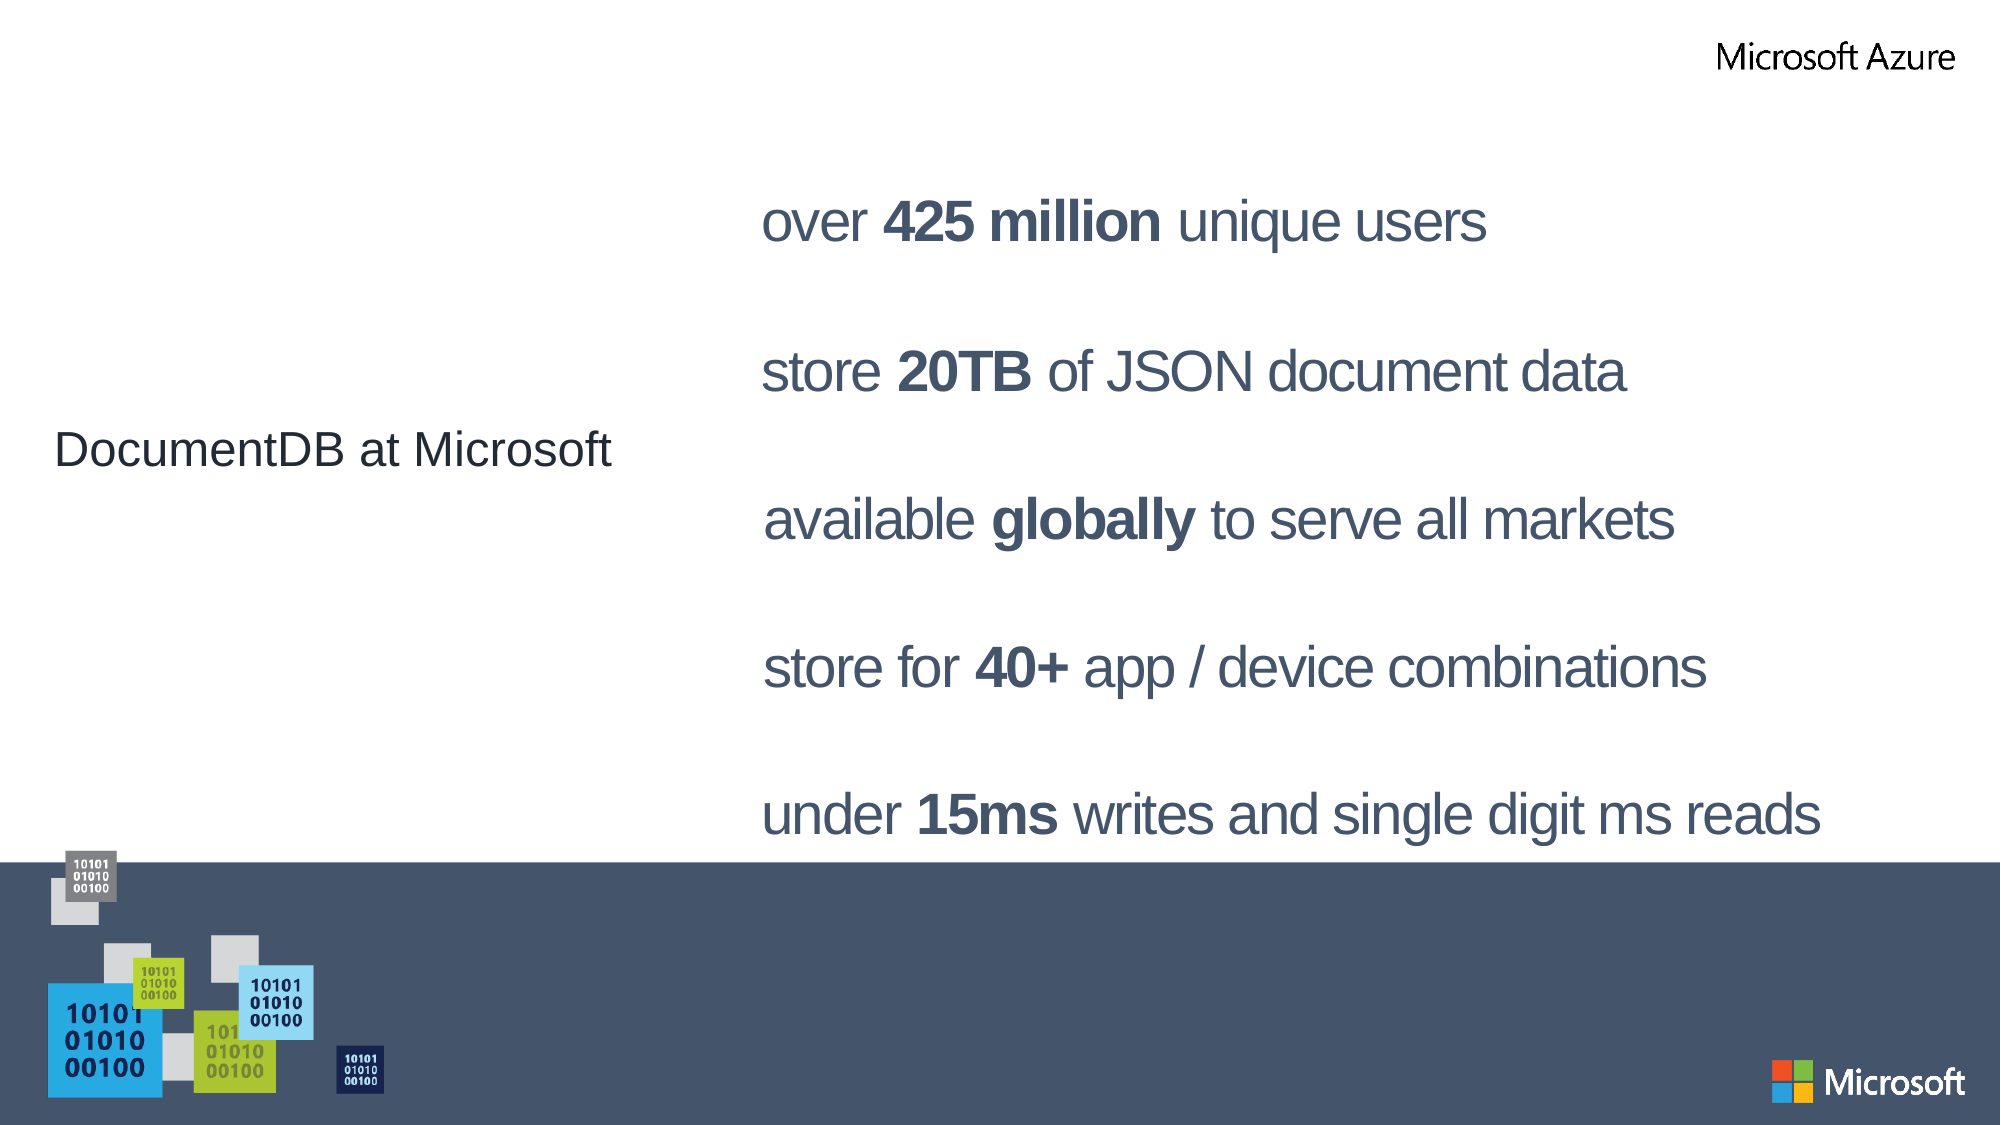

over 425 million unique users
store 20TB of JSON document data
 DocumentDB at Microsoft
available globally to serve all markets
store for 40+ app / device combinations
under 15ms writes and single digit ms reads